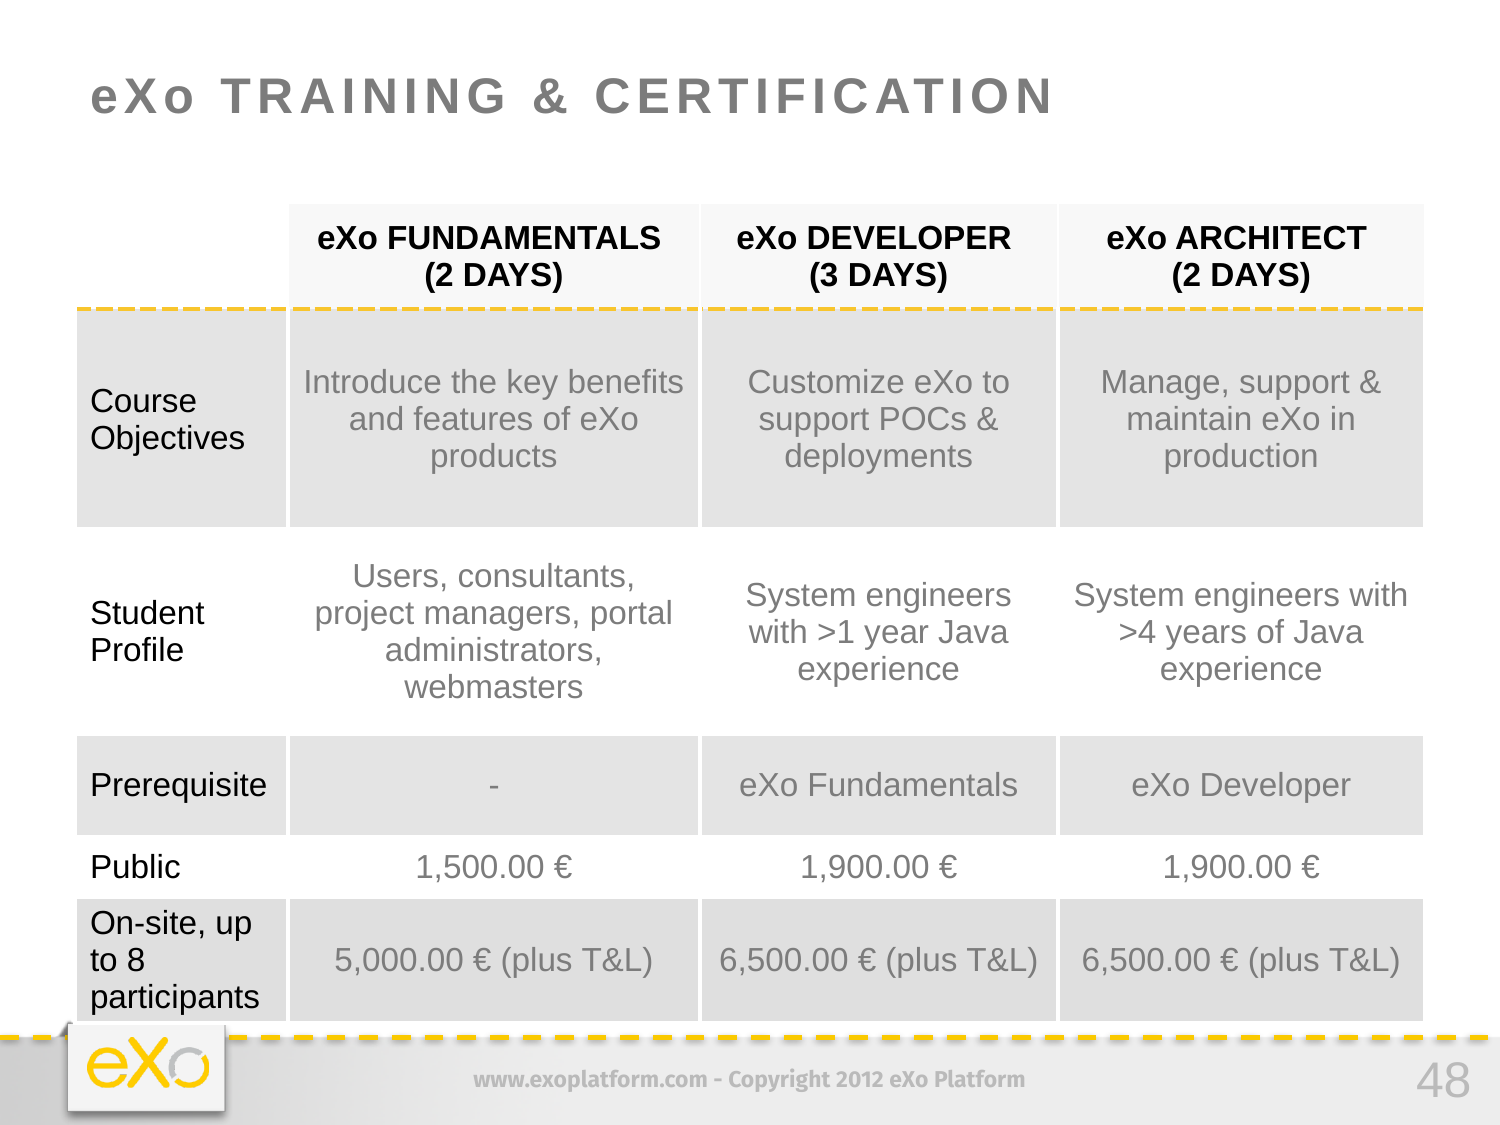

# eXo Training & Certification
|  |  |  |  |
| --- | --- | --- | --- |
|  | eXo FUNDAMENTALS (2 DAYS) | eXo DEVELOPER (3 DAYS) | eXo ARCHITECT (2 DAYS) |
| Course Objectives | Introduce the key benefits and features of eXo products | Customize eXo to support POCs & deployments | Manage, support & maintain eXo in production |
| Student Profile | Users, consultants, project managers, portal administrators, webmasters | System engineers with >1 year Java experience | System engineers with >4 years of Java experience |
| Prerequisite | - | eXo Fundamentals | eXo Developer |
| Public | 1,500.00 € | 1,900.00 € | 1,900.00 € |
| On-site, up to 8 participants | 5,000.00 € (plus T&L) | 6,500.00 € (plus T&L) | 6,500.00 € (plus T&L) |